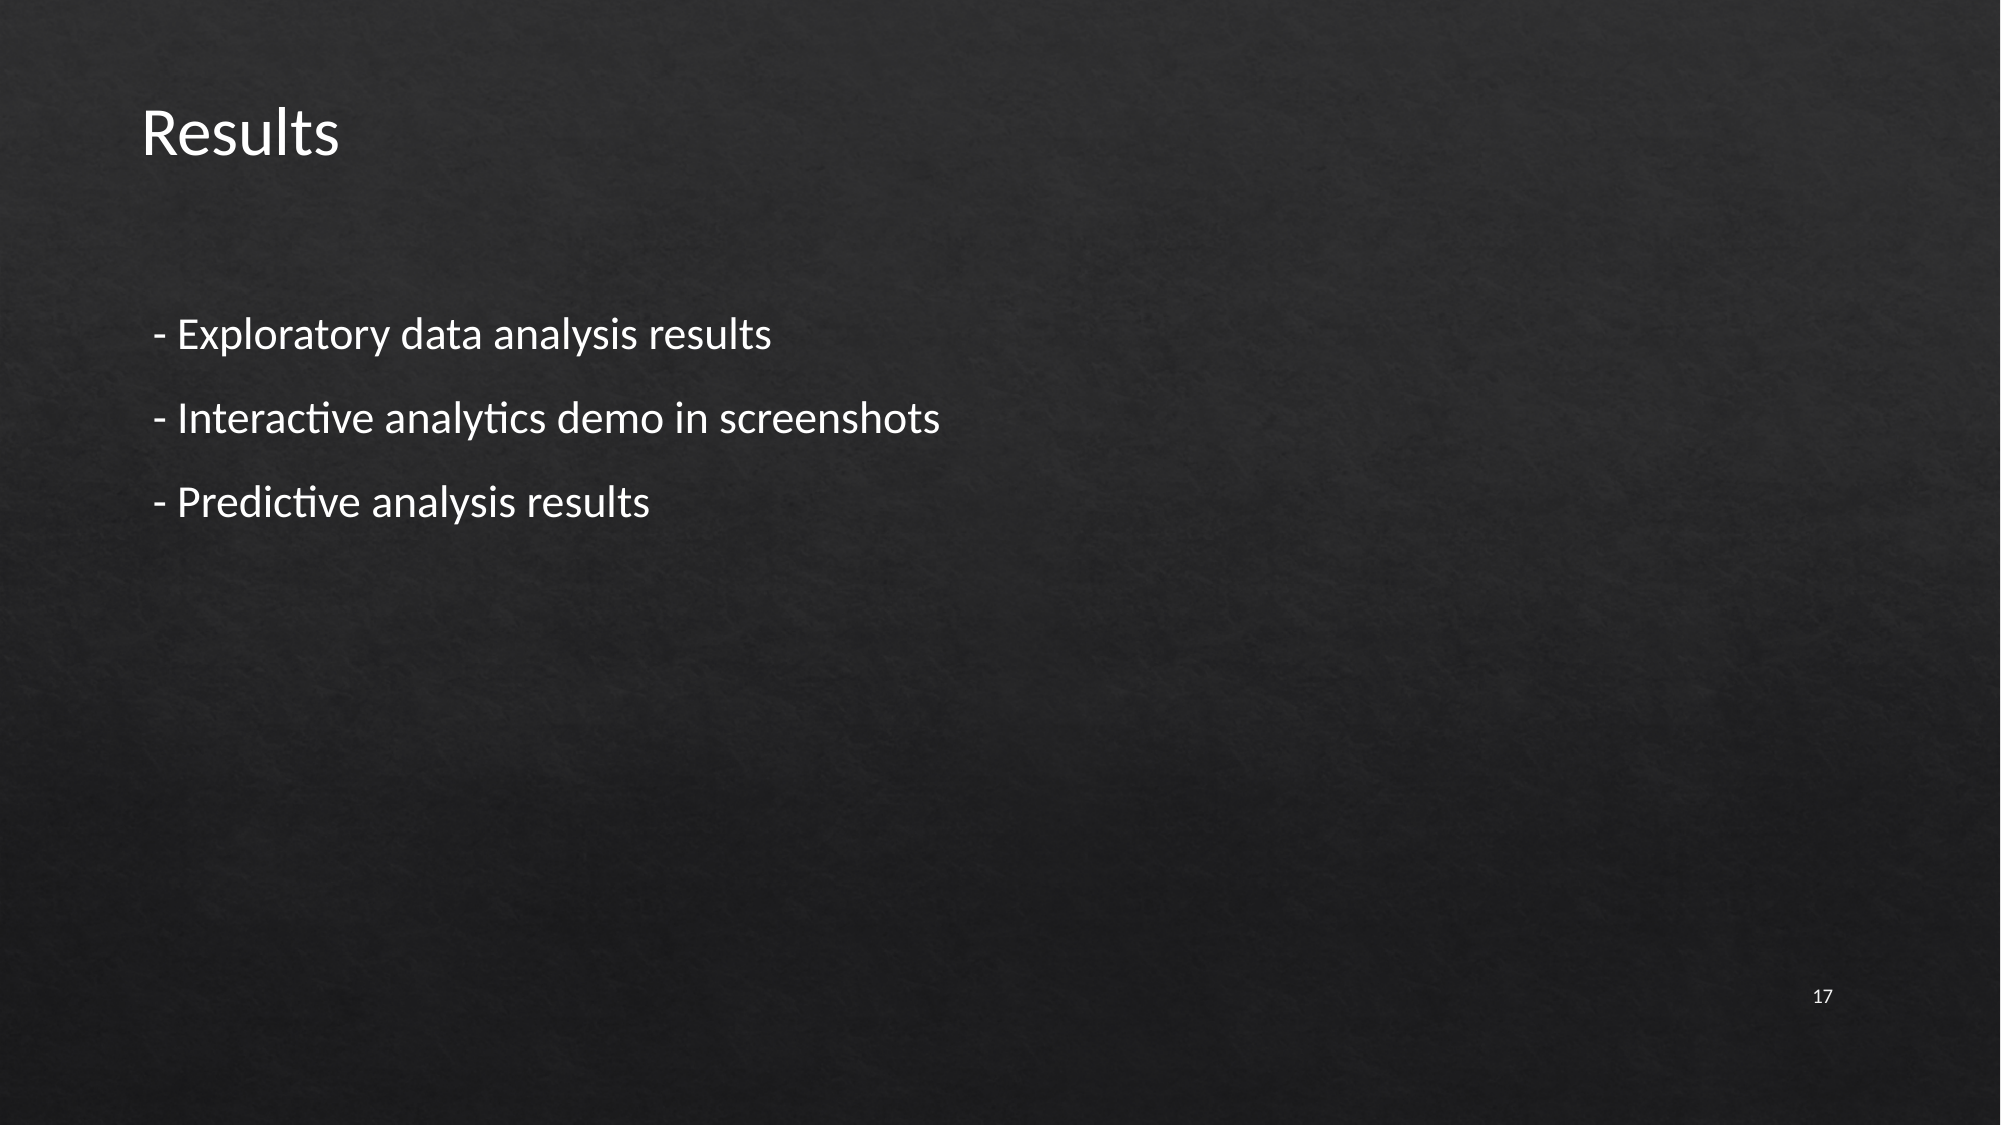

Results
- Exploratory data analysis results
- Interactive analytics demo in screenshots
- Predictive analysis results

17